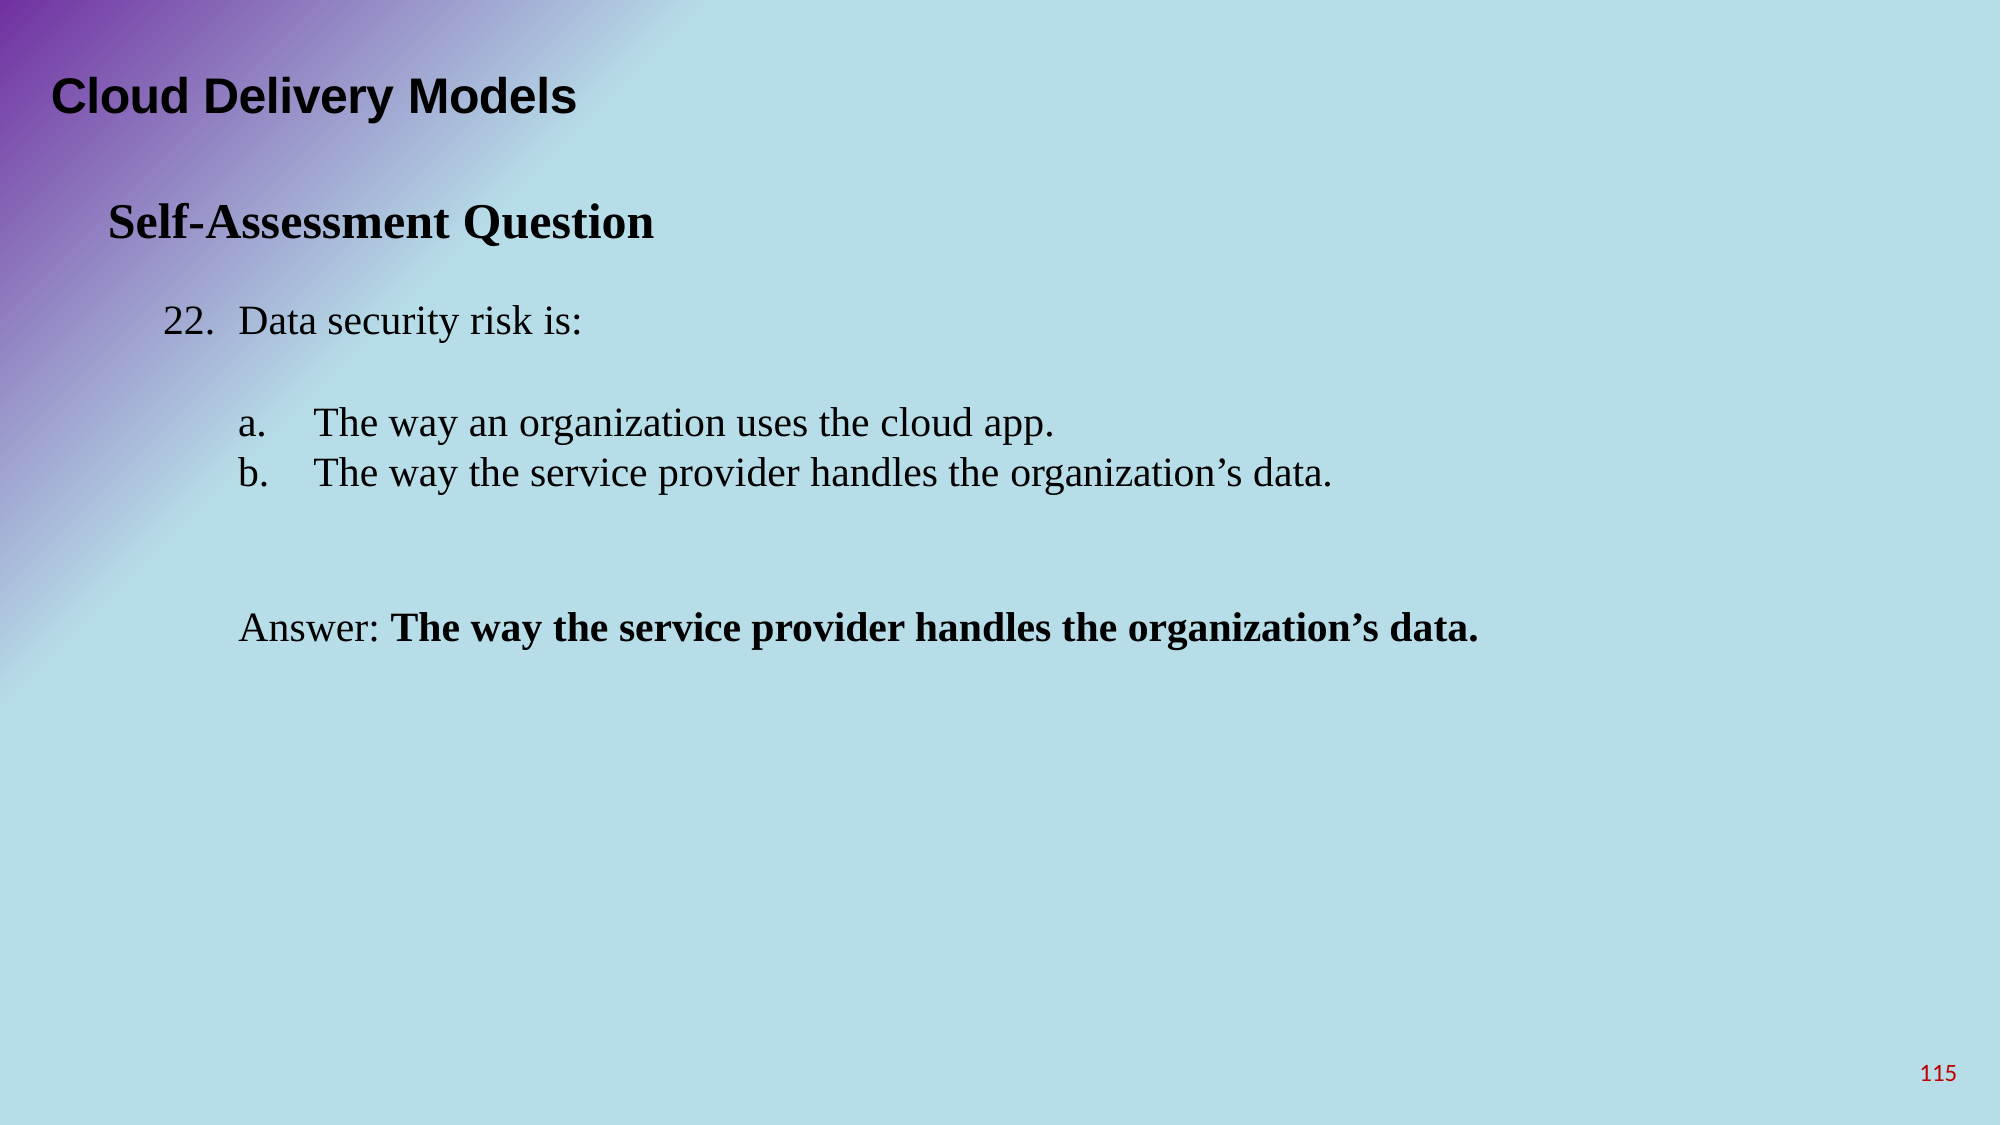

# Cloud Delivery Models
Self-Assessment Question
Data security risk is:

The way an organization uses the cloud app.
The way the service provider handles the organization’s data.

Answer: The way the service provider handles the organization’s data.
115